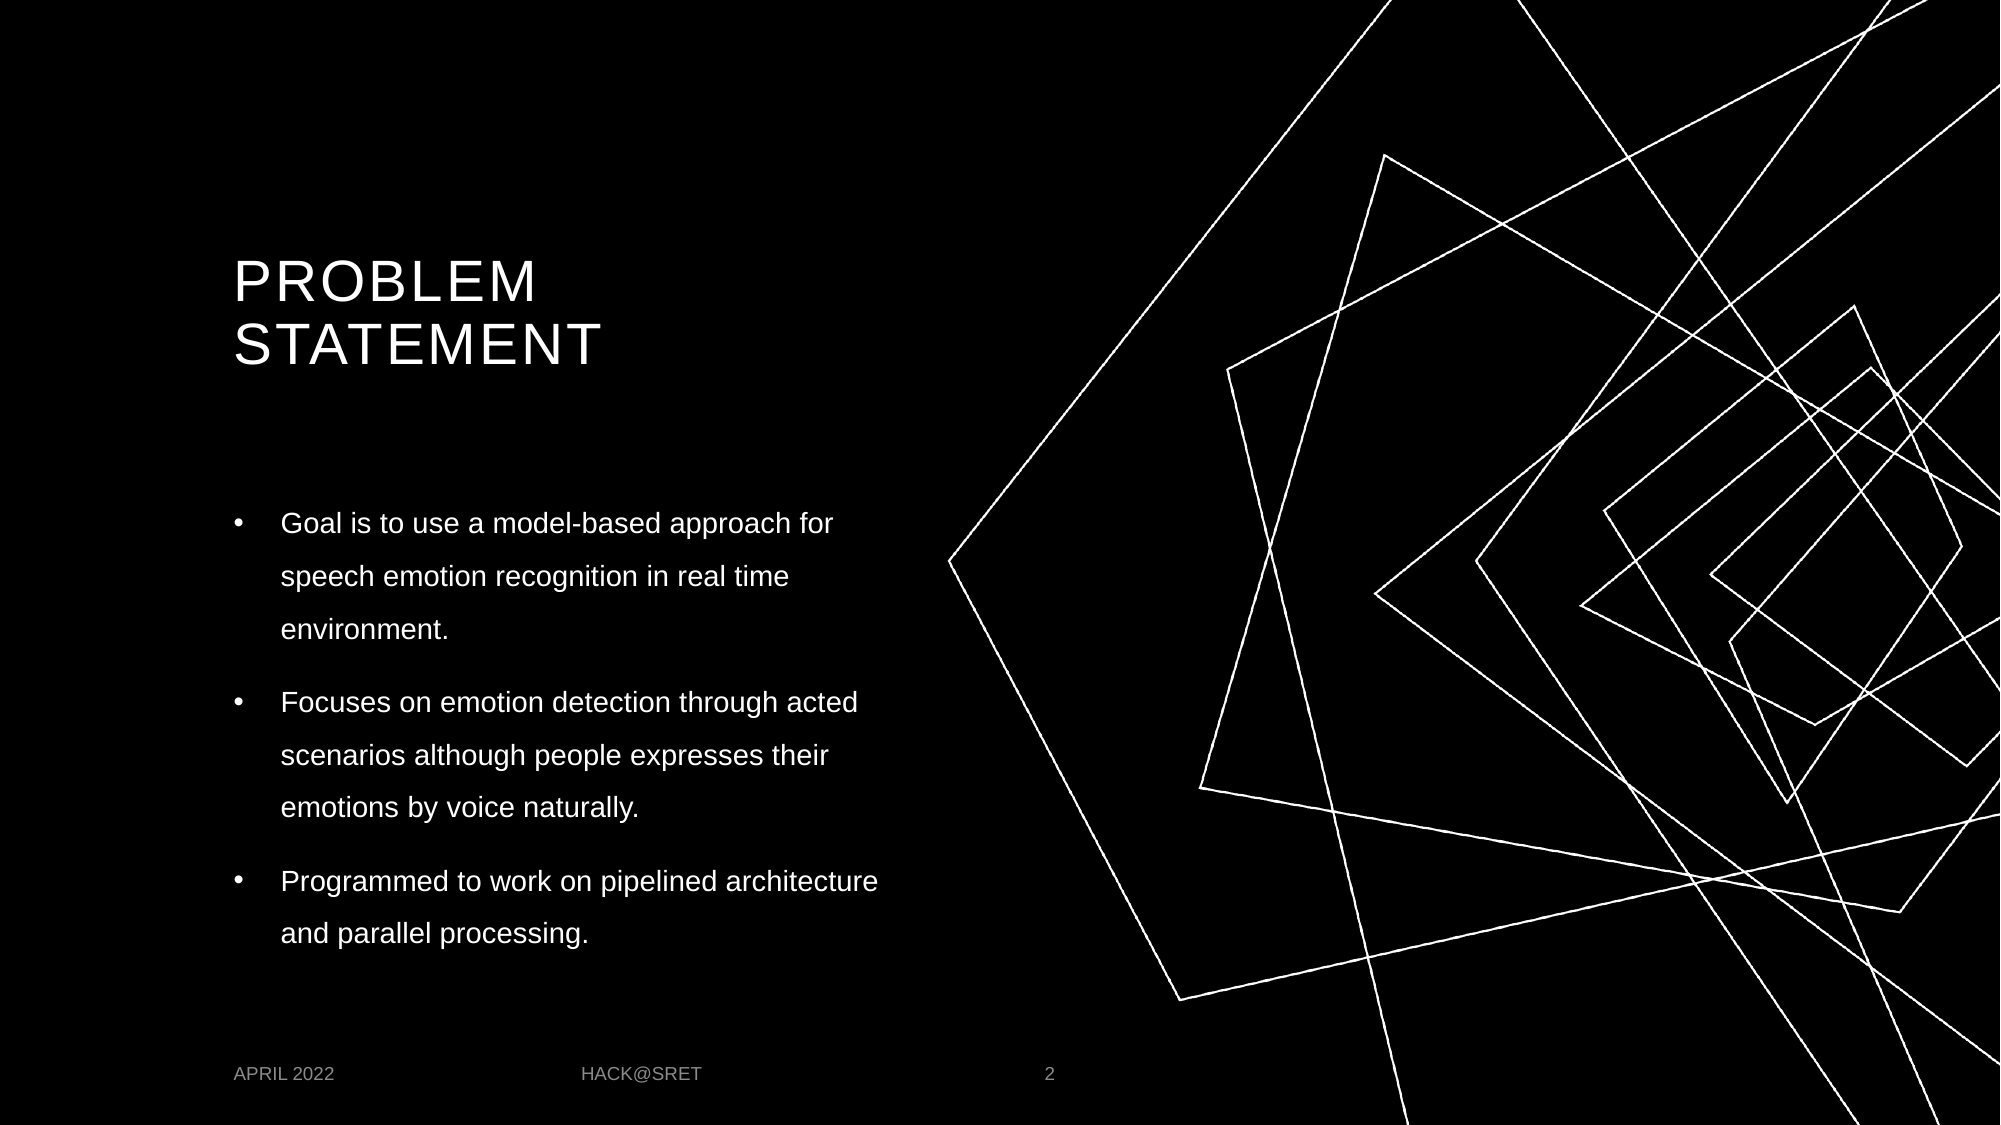

# Problem statement
Goal is to use a model-based approach for speech emotion recognition in real time environment.
Focuses on emotion detection through acted scenarios although people expresses their emotions by voice naturally.
Programmed to work on pipelined architecture and parallel processing.
HACK@SRET
APRIL 2022
2